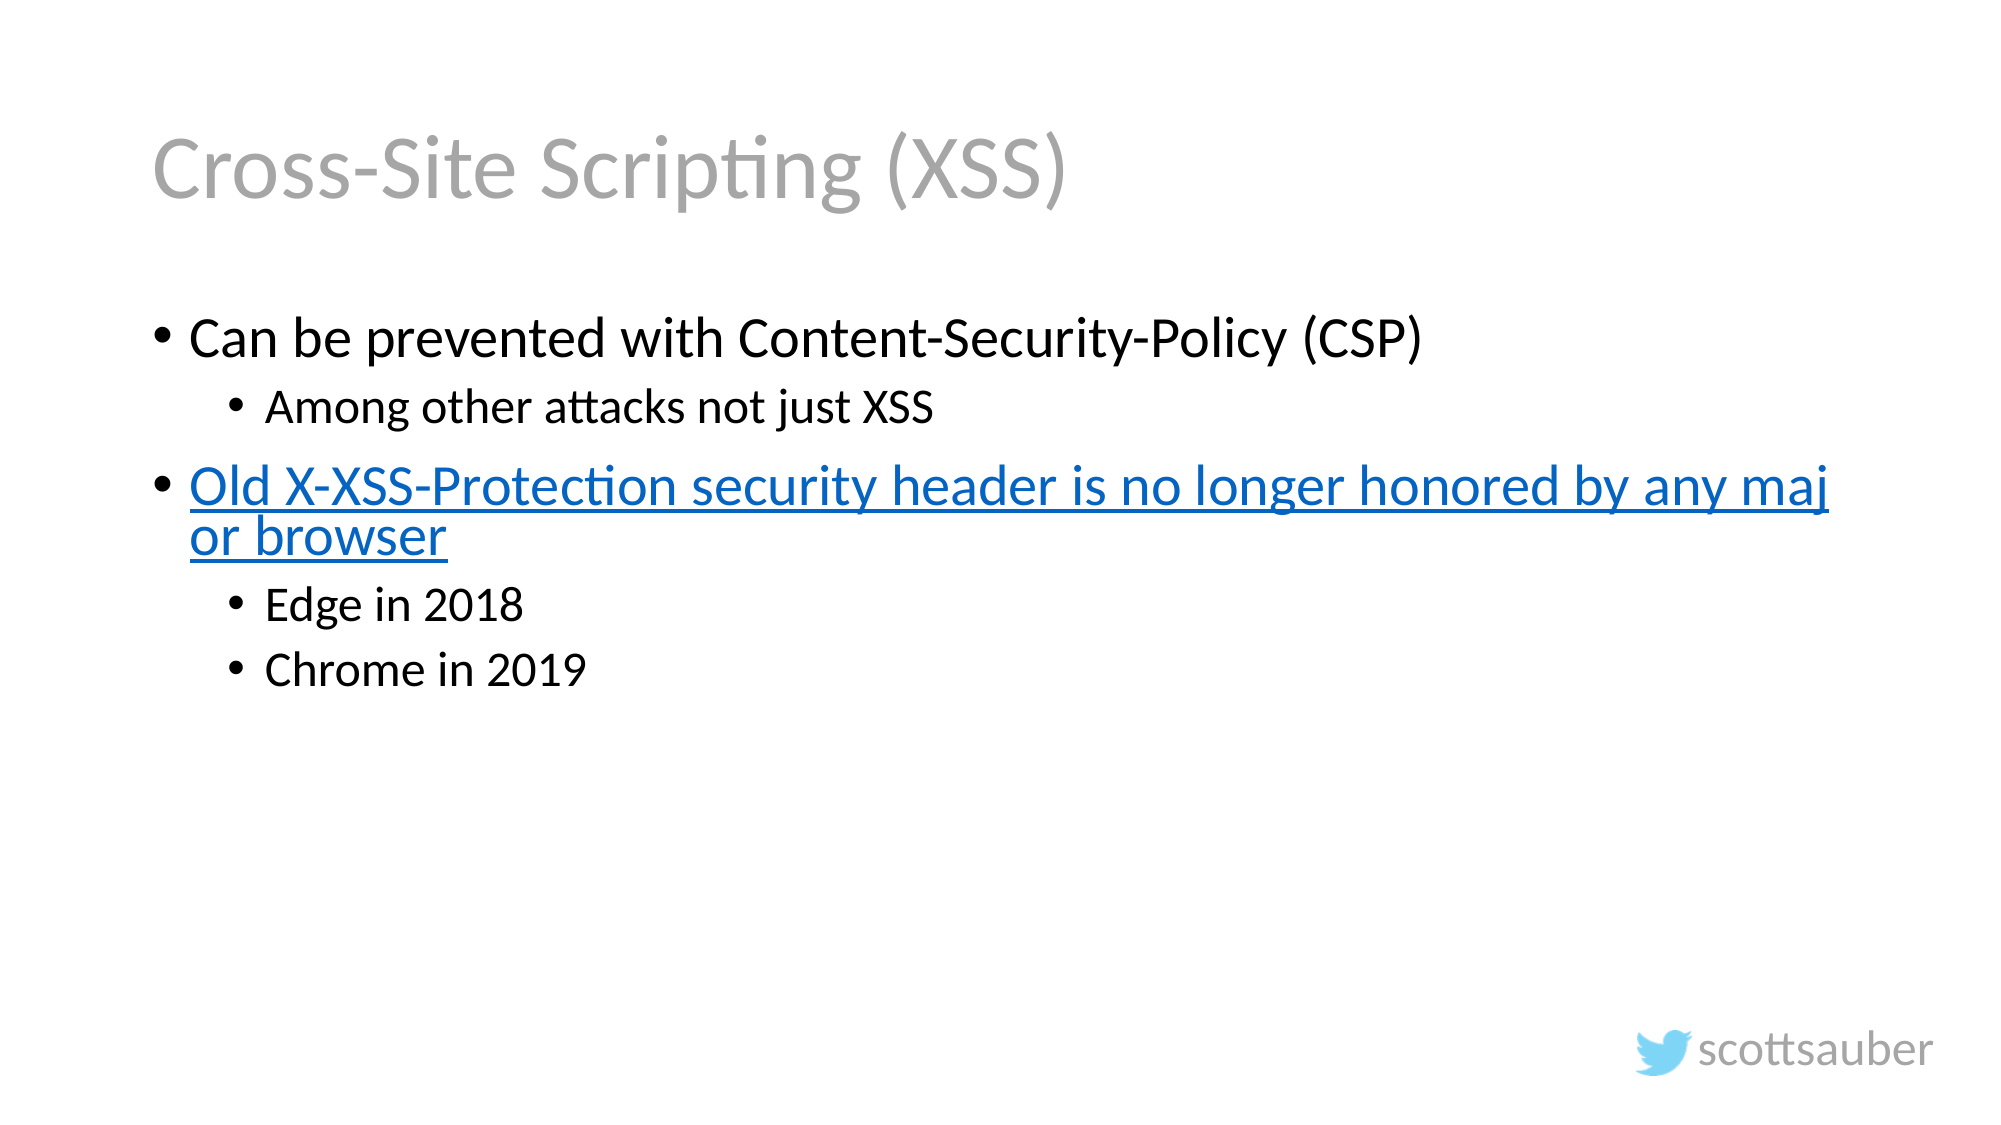

# Cross-Site Scripting (XSS)
Can be prevented with Content-Security-Policy (CSP)
Among other attacks not just XSS
Old X-XSS-Protection security header is no longer honored by any major browser
Edge in 2018
Chrome in 2019
scottsauber